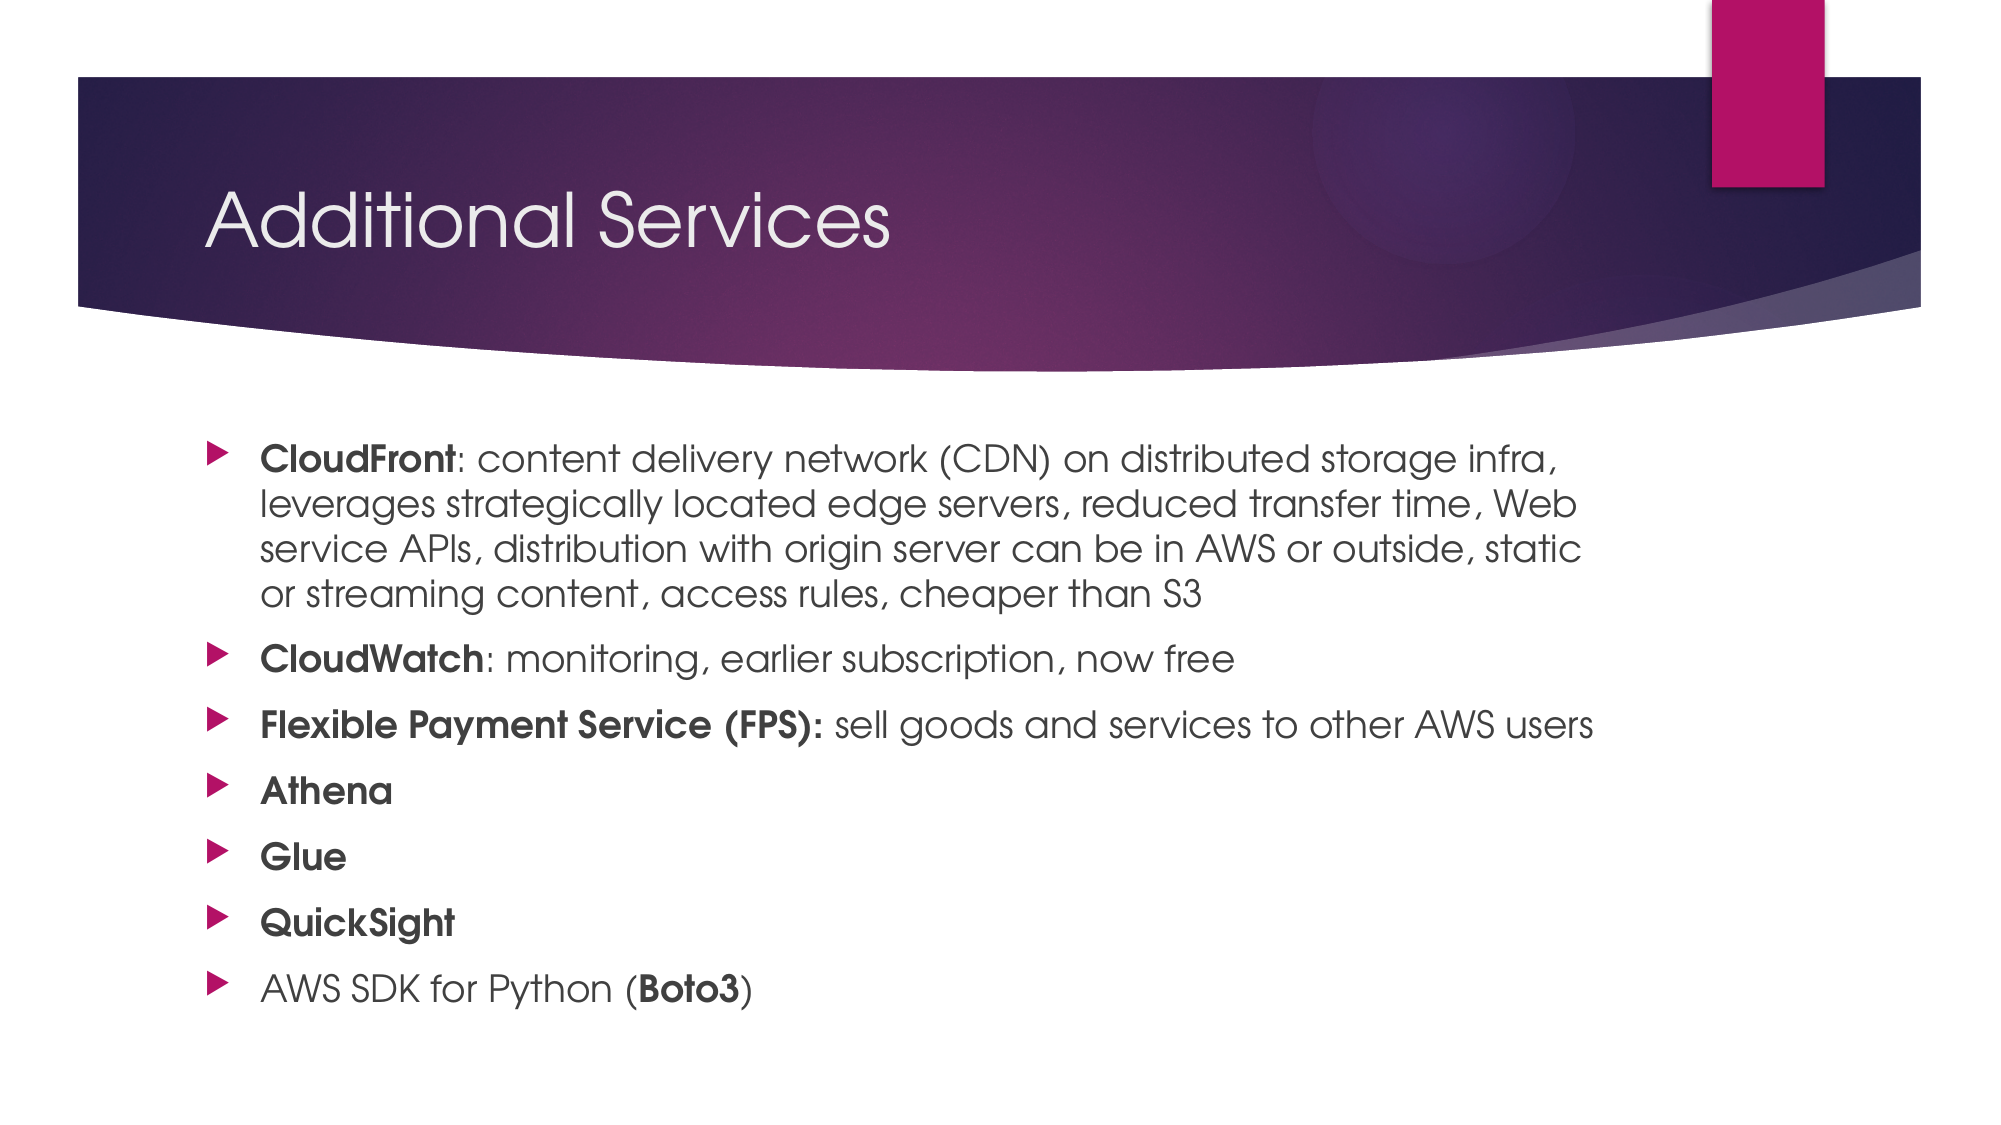

# Additional Services
CloudFront: content delivery network (CDN) on distributed storage infra, leverages strategically located edge servers, reduced transfer time, Web service APIs, distribution with origin server can be in AWS or outside, static or streaming content, access rules, cheaper than S3
CloudWatch: monitoring, earlier subscription, now free
Flexible Payment Service (FPS): sell goods and services to other AWS users
Athena
Glue
QuickSight
AWS SDK for Python (Boto3)